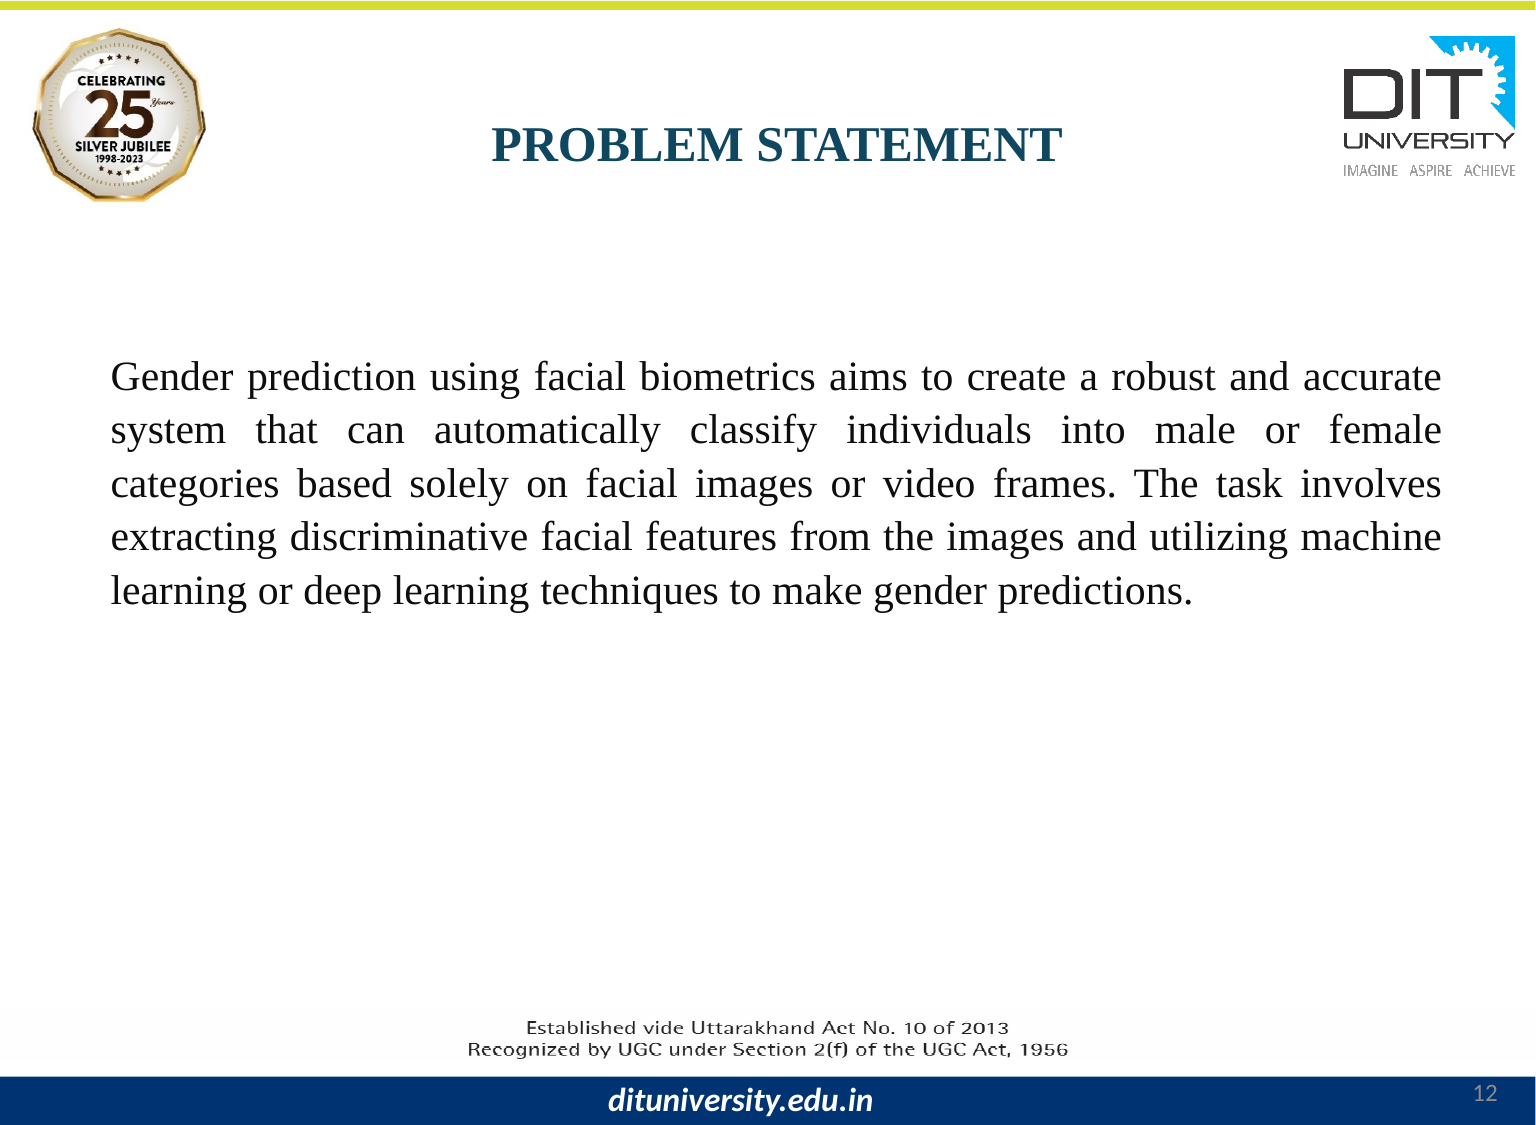

PROBLEM STATEMENT
Gender prediction using facial biometrics aims to create a robust and accurate system that can automatically classify individuals into male or female categories based solely on facial images or video frames. The task involves extracting discriminative facial features from the images and utilizing machine learning or deep learning techniques to make gender predictions.
12